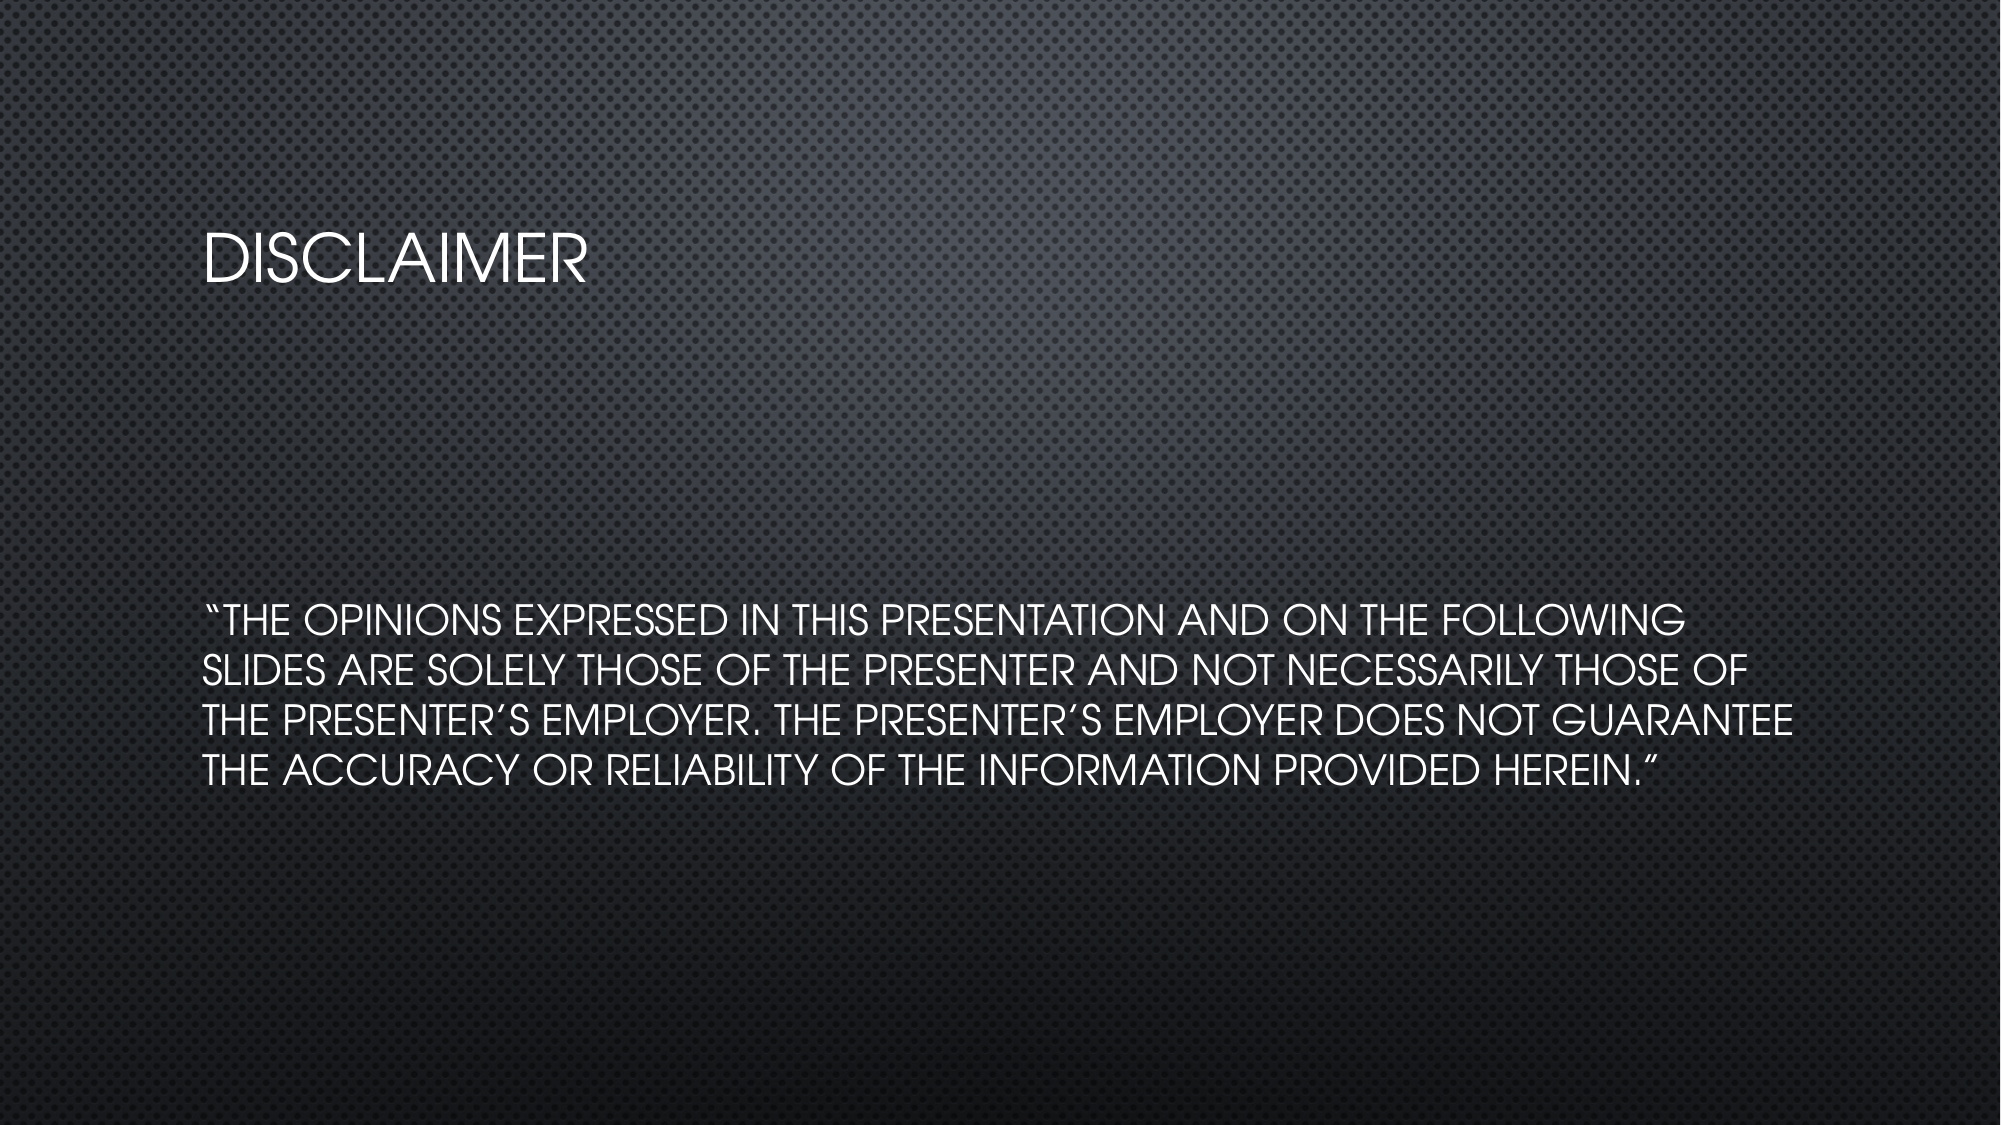

# disclaimer
“The opinions expressed in this presentation and on the following slides are solely those of the presenter and not necessarily those of the presenter’s employer. The presenter’s employer does not guarantee the accuracy or reliability of the information provided herein.”